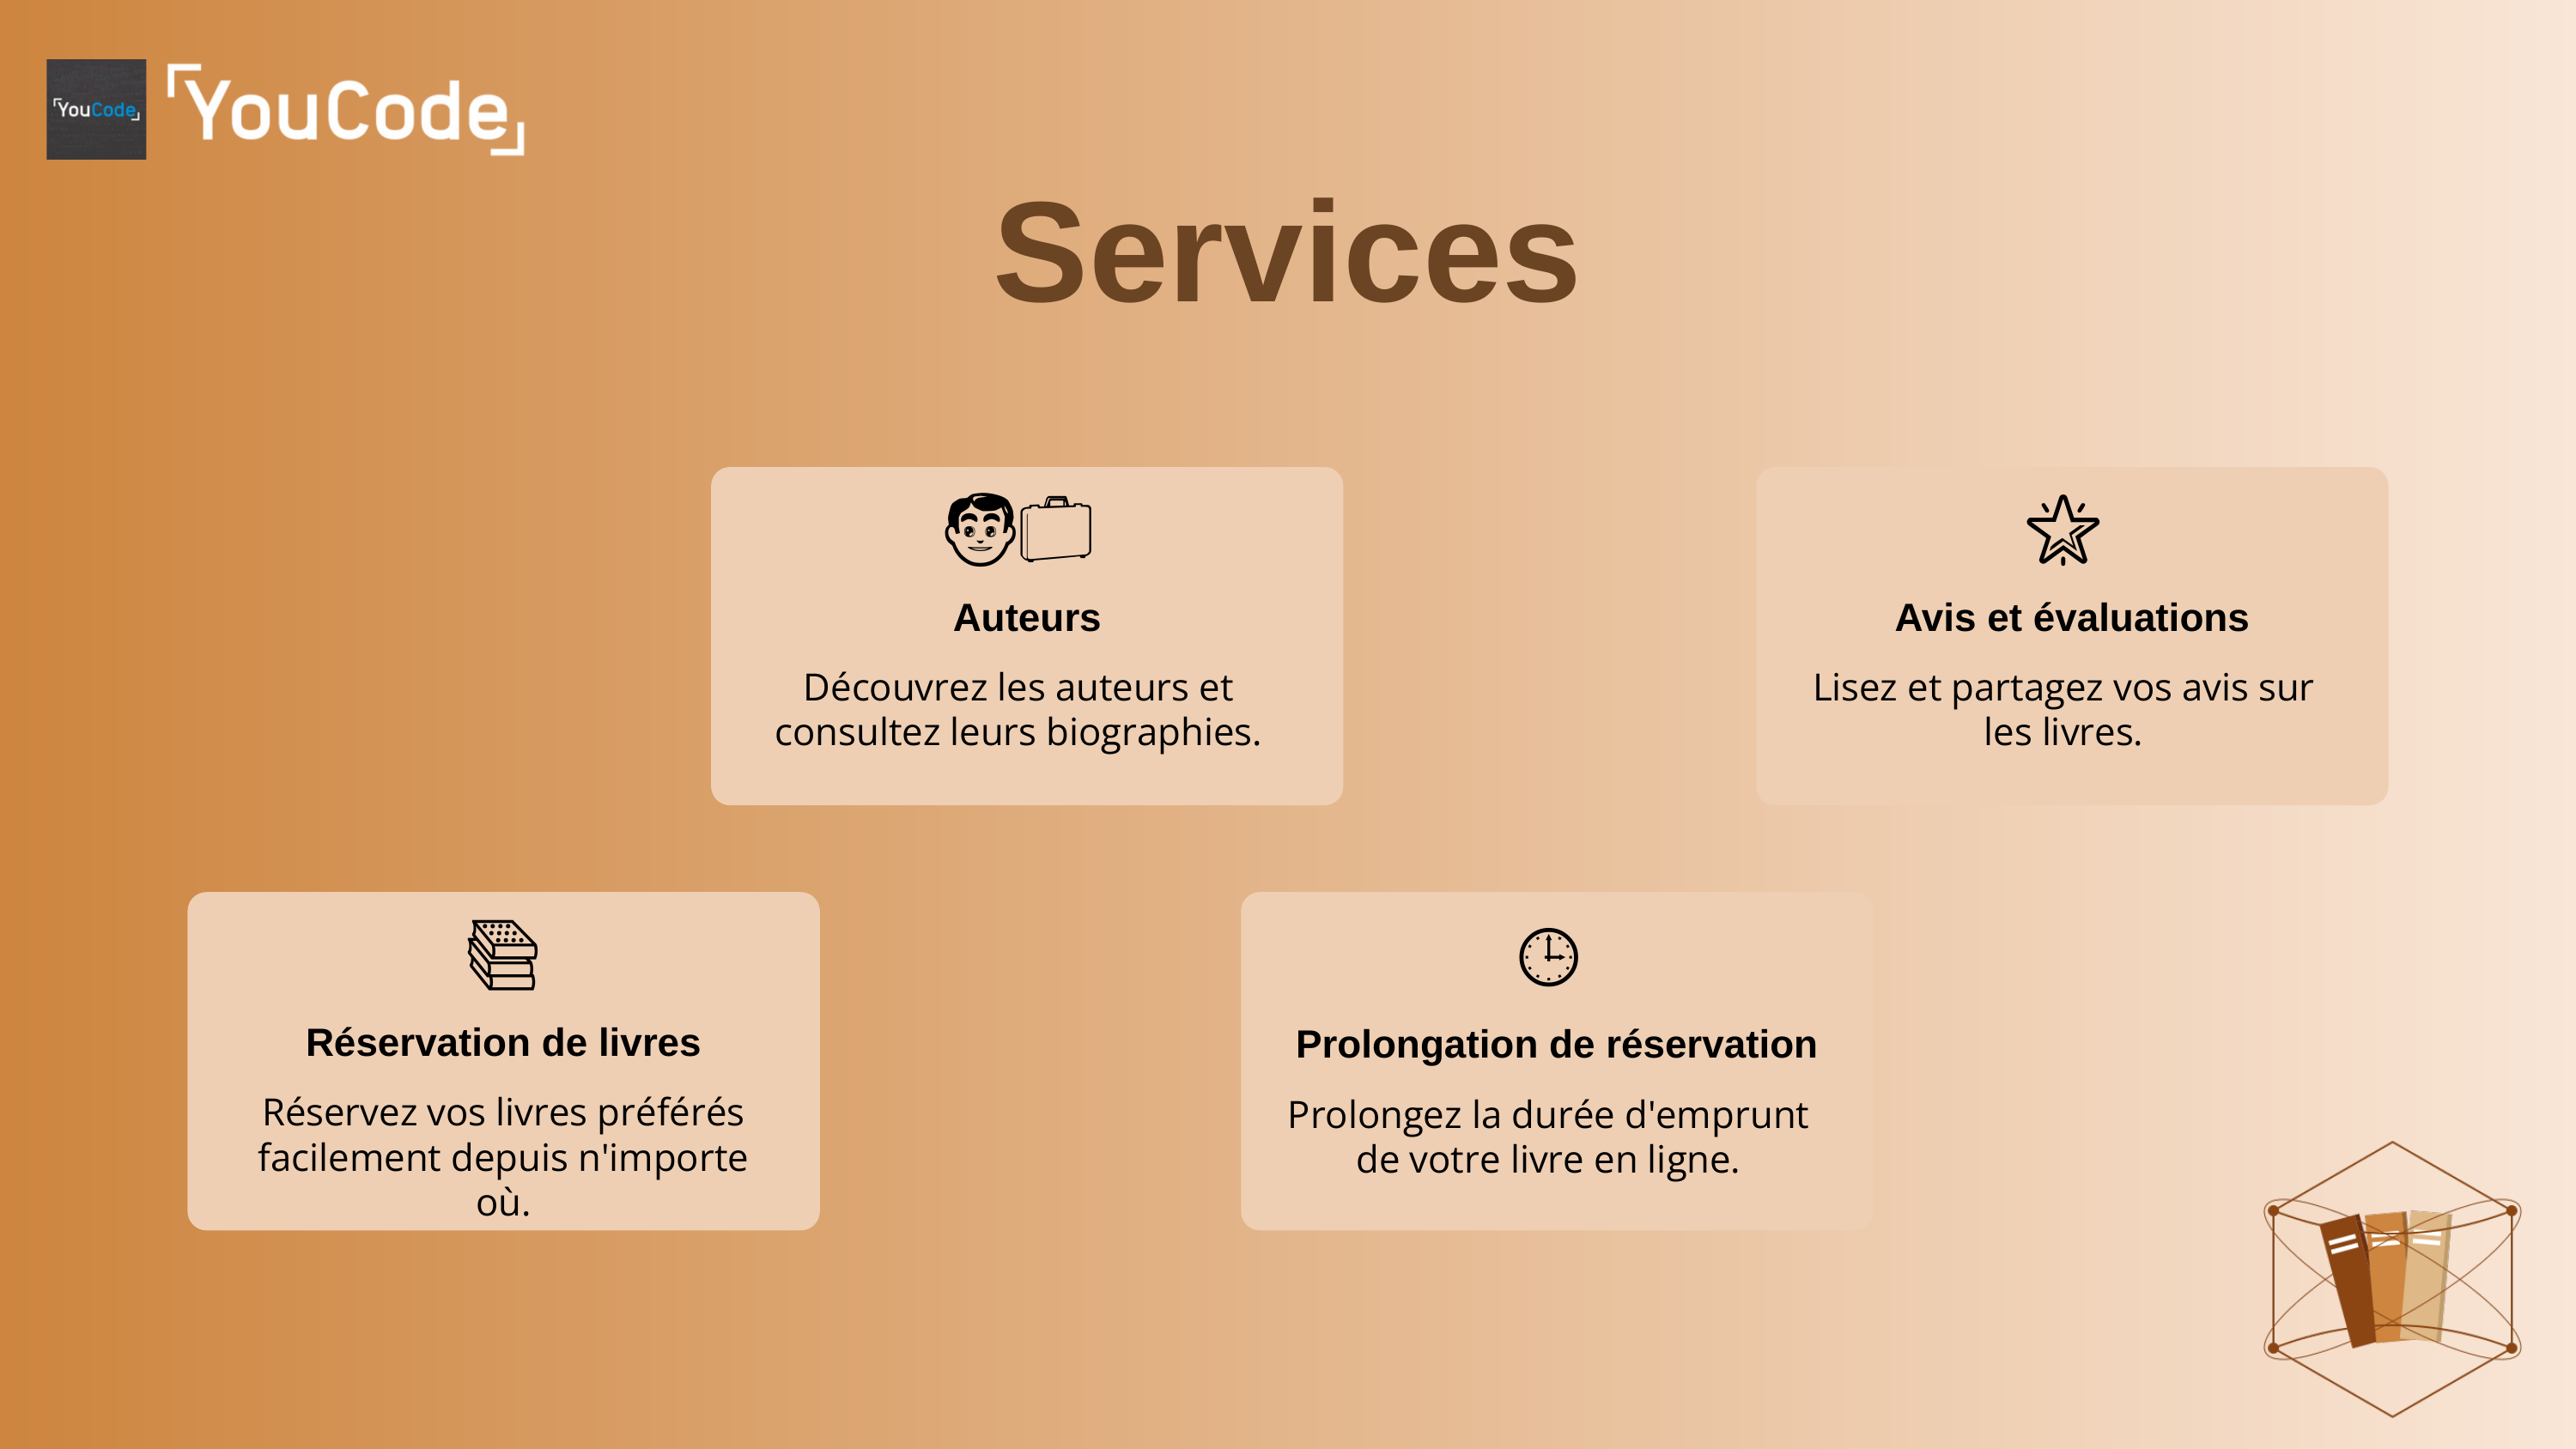

Services

👨‍💼
🌟
Auteurs
Avis et évaluations
Découvrez les auteurs et consultez leurs biographies.
Lisez et partagez vos avis sur les livres.

📚
🕒
Réservation de livres
Prolongation de réservation
Réservez vos livres préférés facilement depuis n'importe où.
Prolongez la durée d'emprunt de votre livre en ligne.